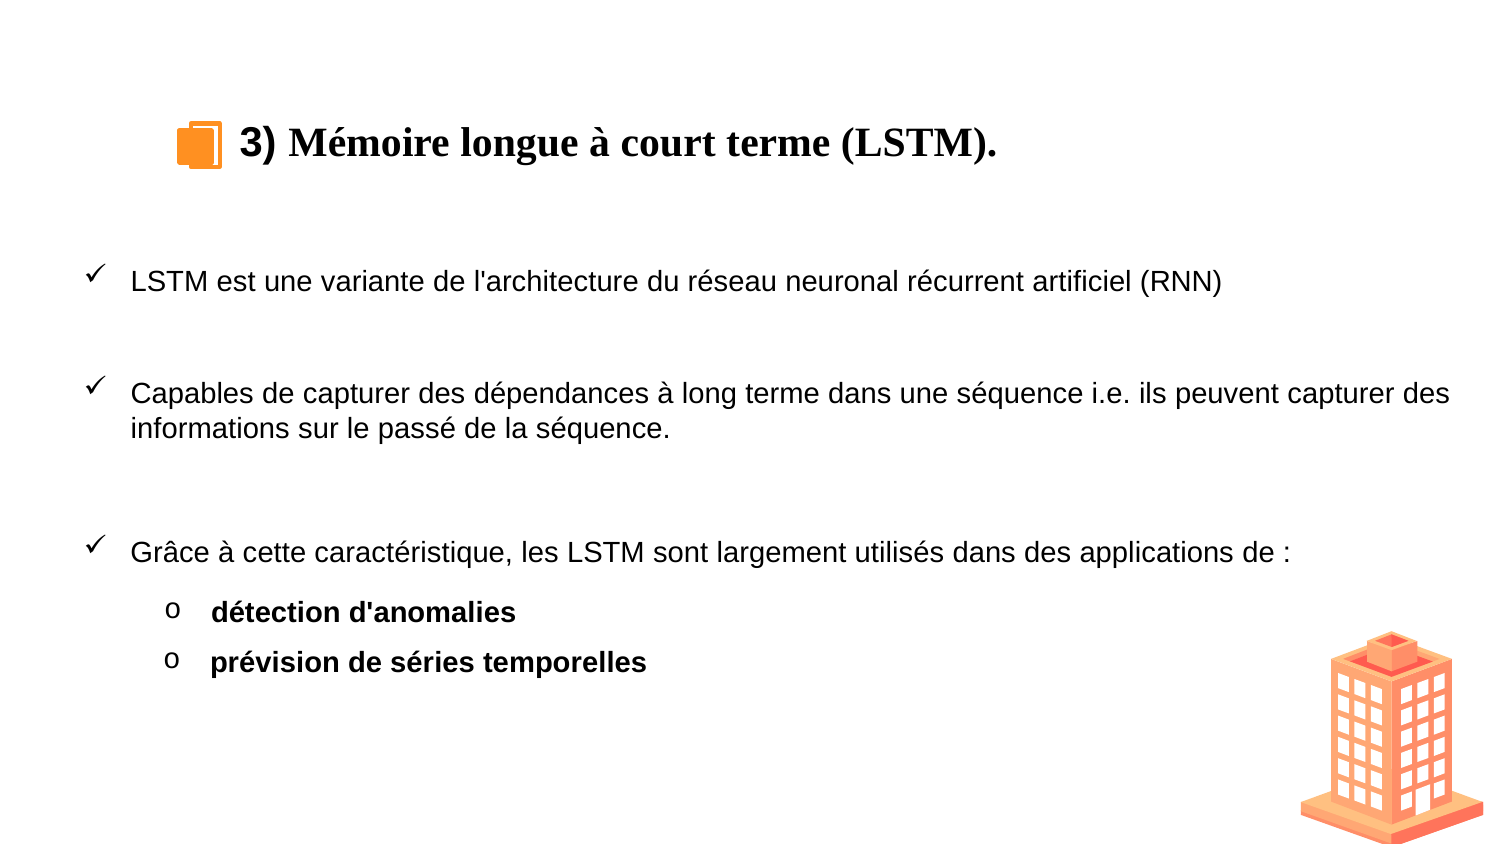

# 3) Mémoire longue à court terme (LSTM).

LSTM est une variante de l'architecture du réseau neuronal récurrent artificiel (RNN)
Capables de capturer des dépendances à long terme dans une séquence i.e. ils peuvent capturer des informations sur le passé de la séquence.
Grâce à cette caractéristique, les LSTM sont largement utilisés dans des applications de :
détection d'anomalies

prévision de séries temporelles